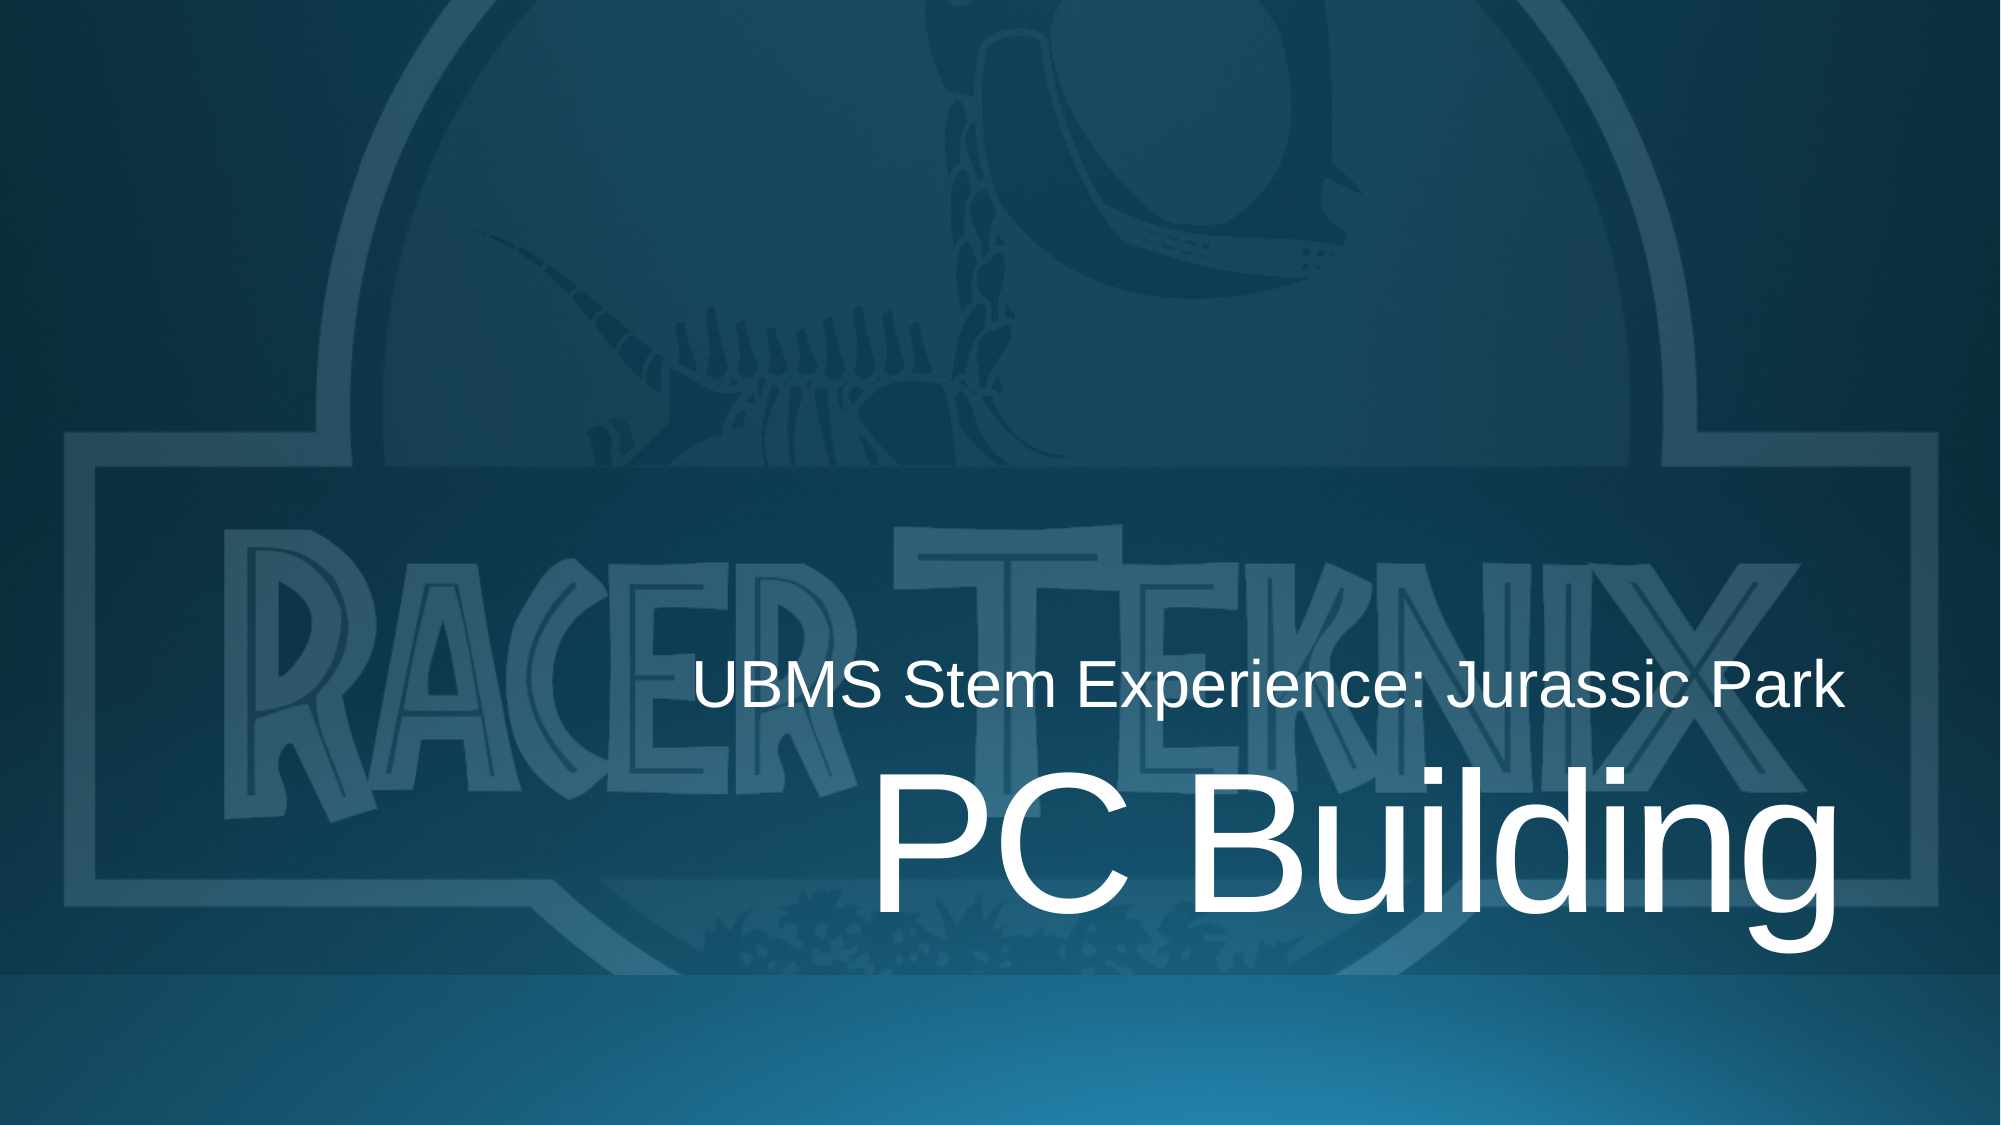

UBMS Stem Experience: Jurassic Park
# PC Building